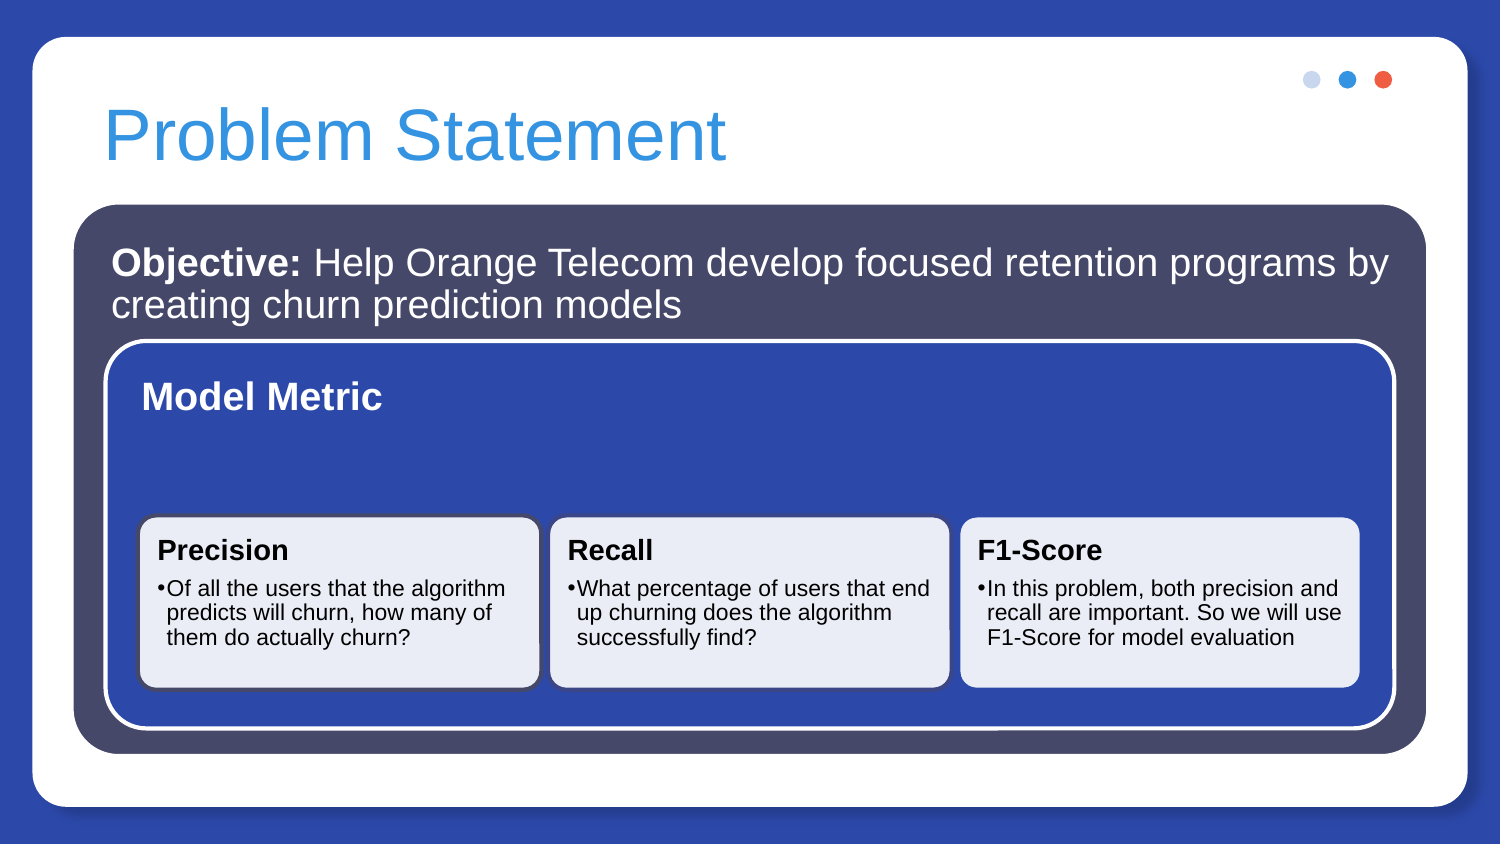

# Problem Statement
Objective: Help Orange Telecom develop focused retention programs by creating churn prediction models
Model Metric
Precision
Of all the users that the algorithm predicts will churn, how many of them do actually churn?
Recall
What percentage of users that end up churning does the algorithm successfully find?
F1-Score
In this problem, both precision and recall are important. So we will use F1-Score for model evaluation